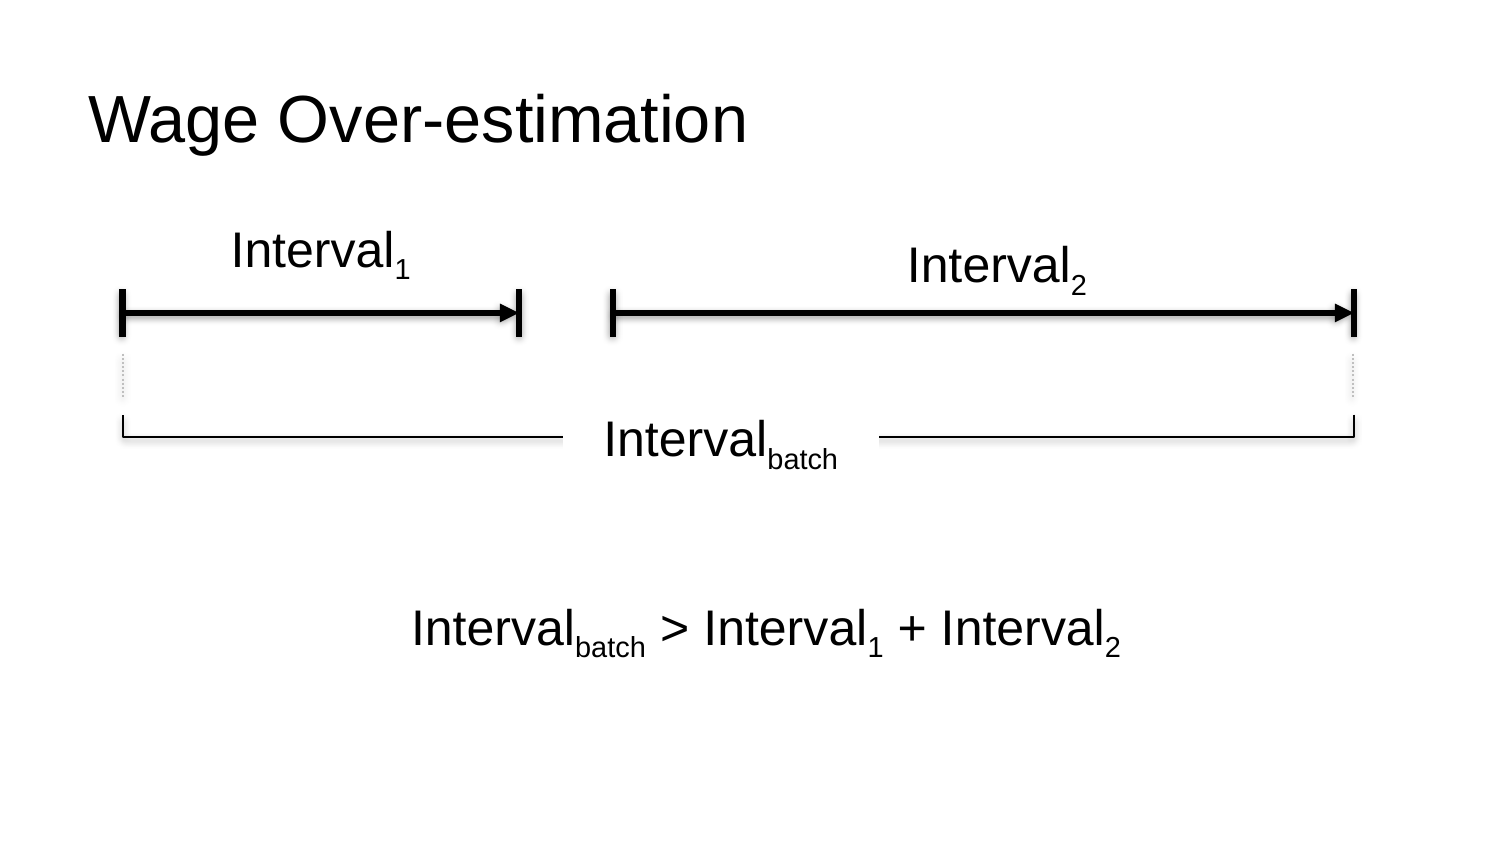

Wage Over-estimation
Interval1
Interval2

Intervalbatch
Intervalbatch > Interval1 + Interval2